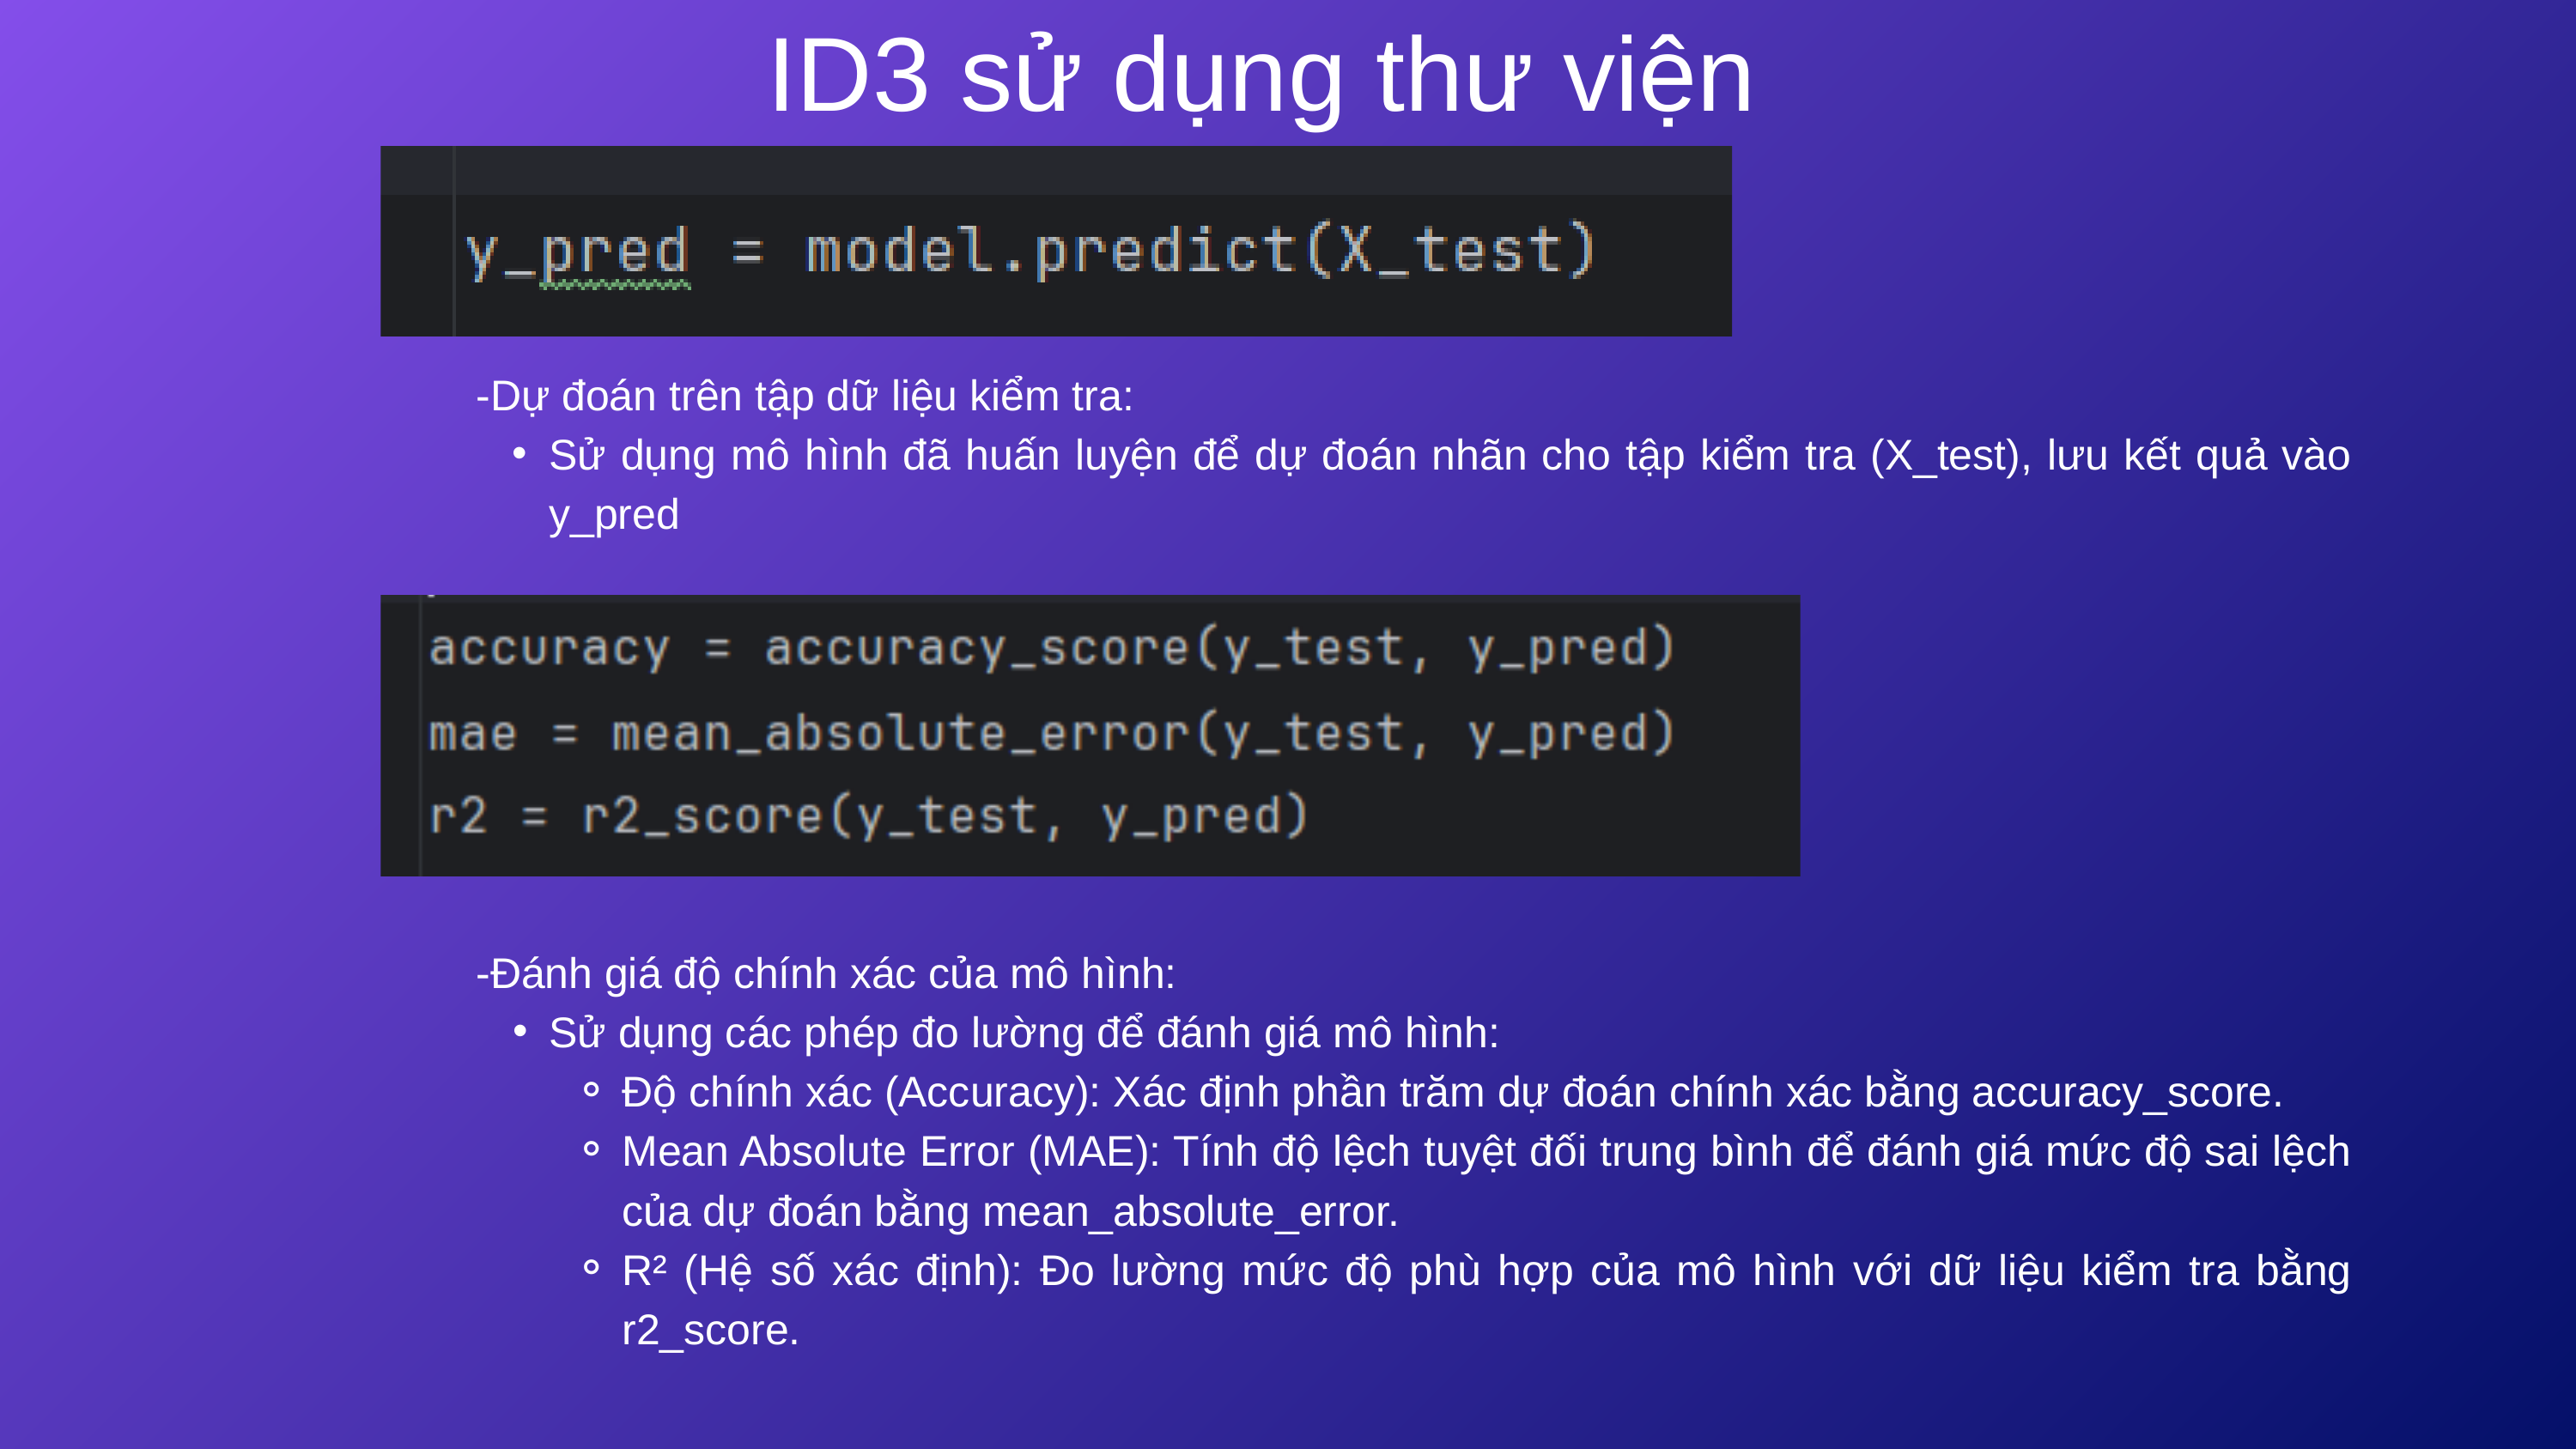

ID3 sử dụng thư viện

-Dự đoán trên tập dữ liệu kiểm tra:
Sử dụng mô hình đã huấn luyện để dự đoán nhãn cho tập kiểm tra (X_test), lưu kết quả vào y_pred

-Đánh giá độ chính xác của mô hình:
Sử dụng các phép đo lường để đánh giá mô hình:
Độ chính xác (Accuracy): Xác định phần trăm dự đoán chính xác bằng accuracy_score.
Mean Absolute Error (MAE): Tính độ lệch tuyệt đối trung bình để đánh giá mức độ sai lệch của dự đoán bằng mean_absolute_error.
R² (Hệ số xác định): Đo lường mức độ phù hợp của mô hình với dữ liệu kiểm tra bằng r2_score.